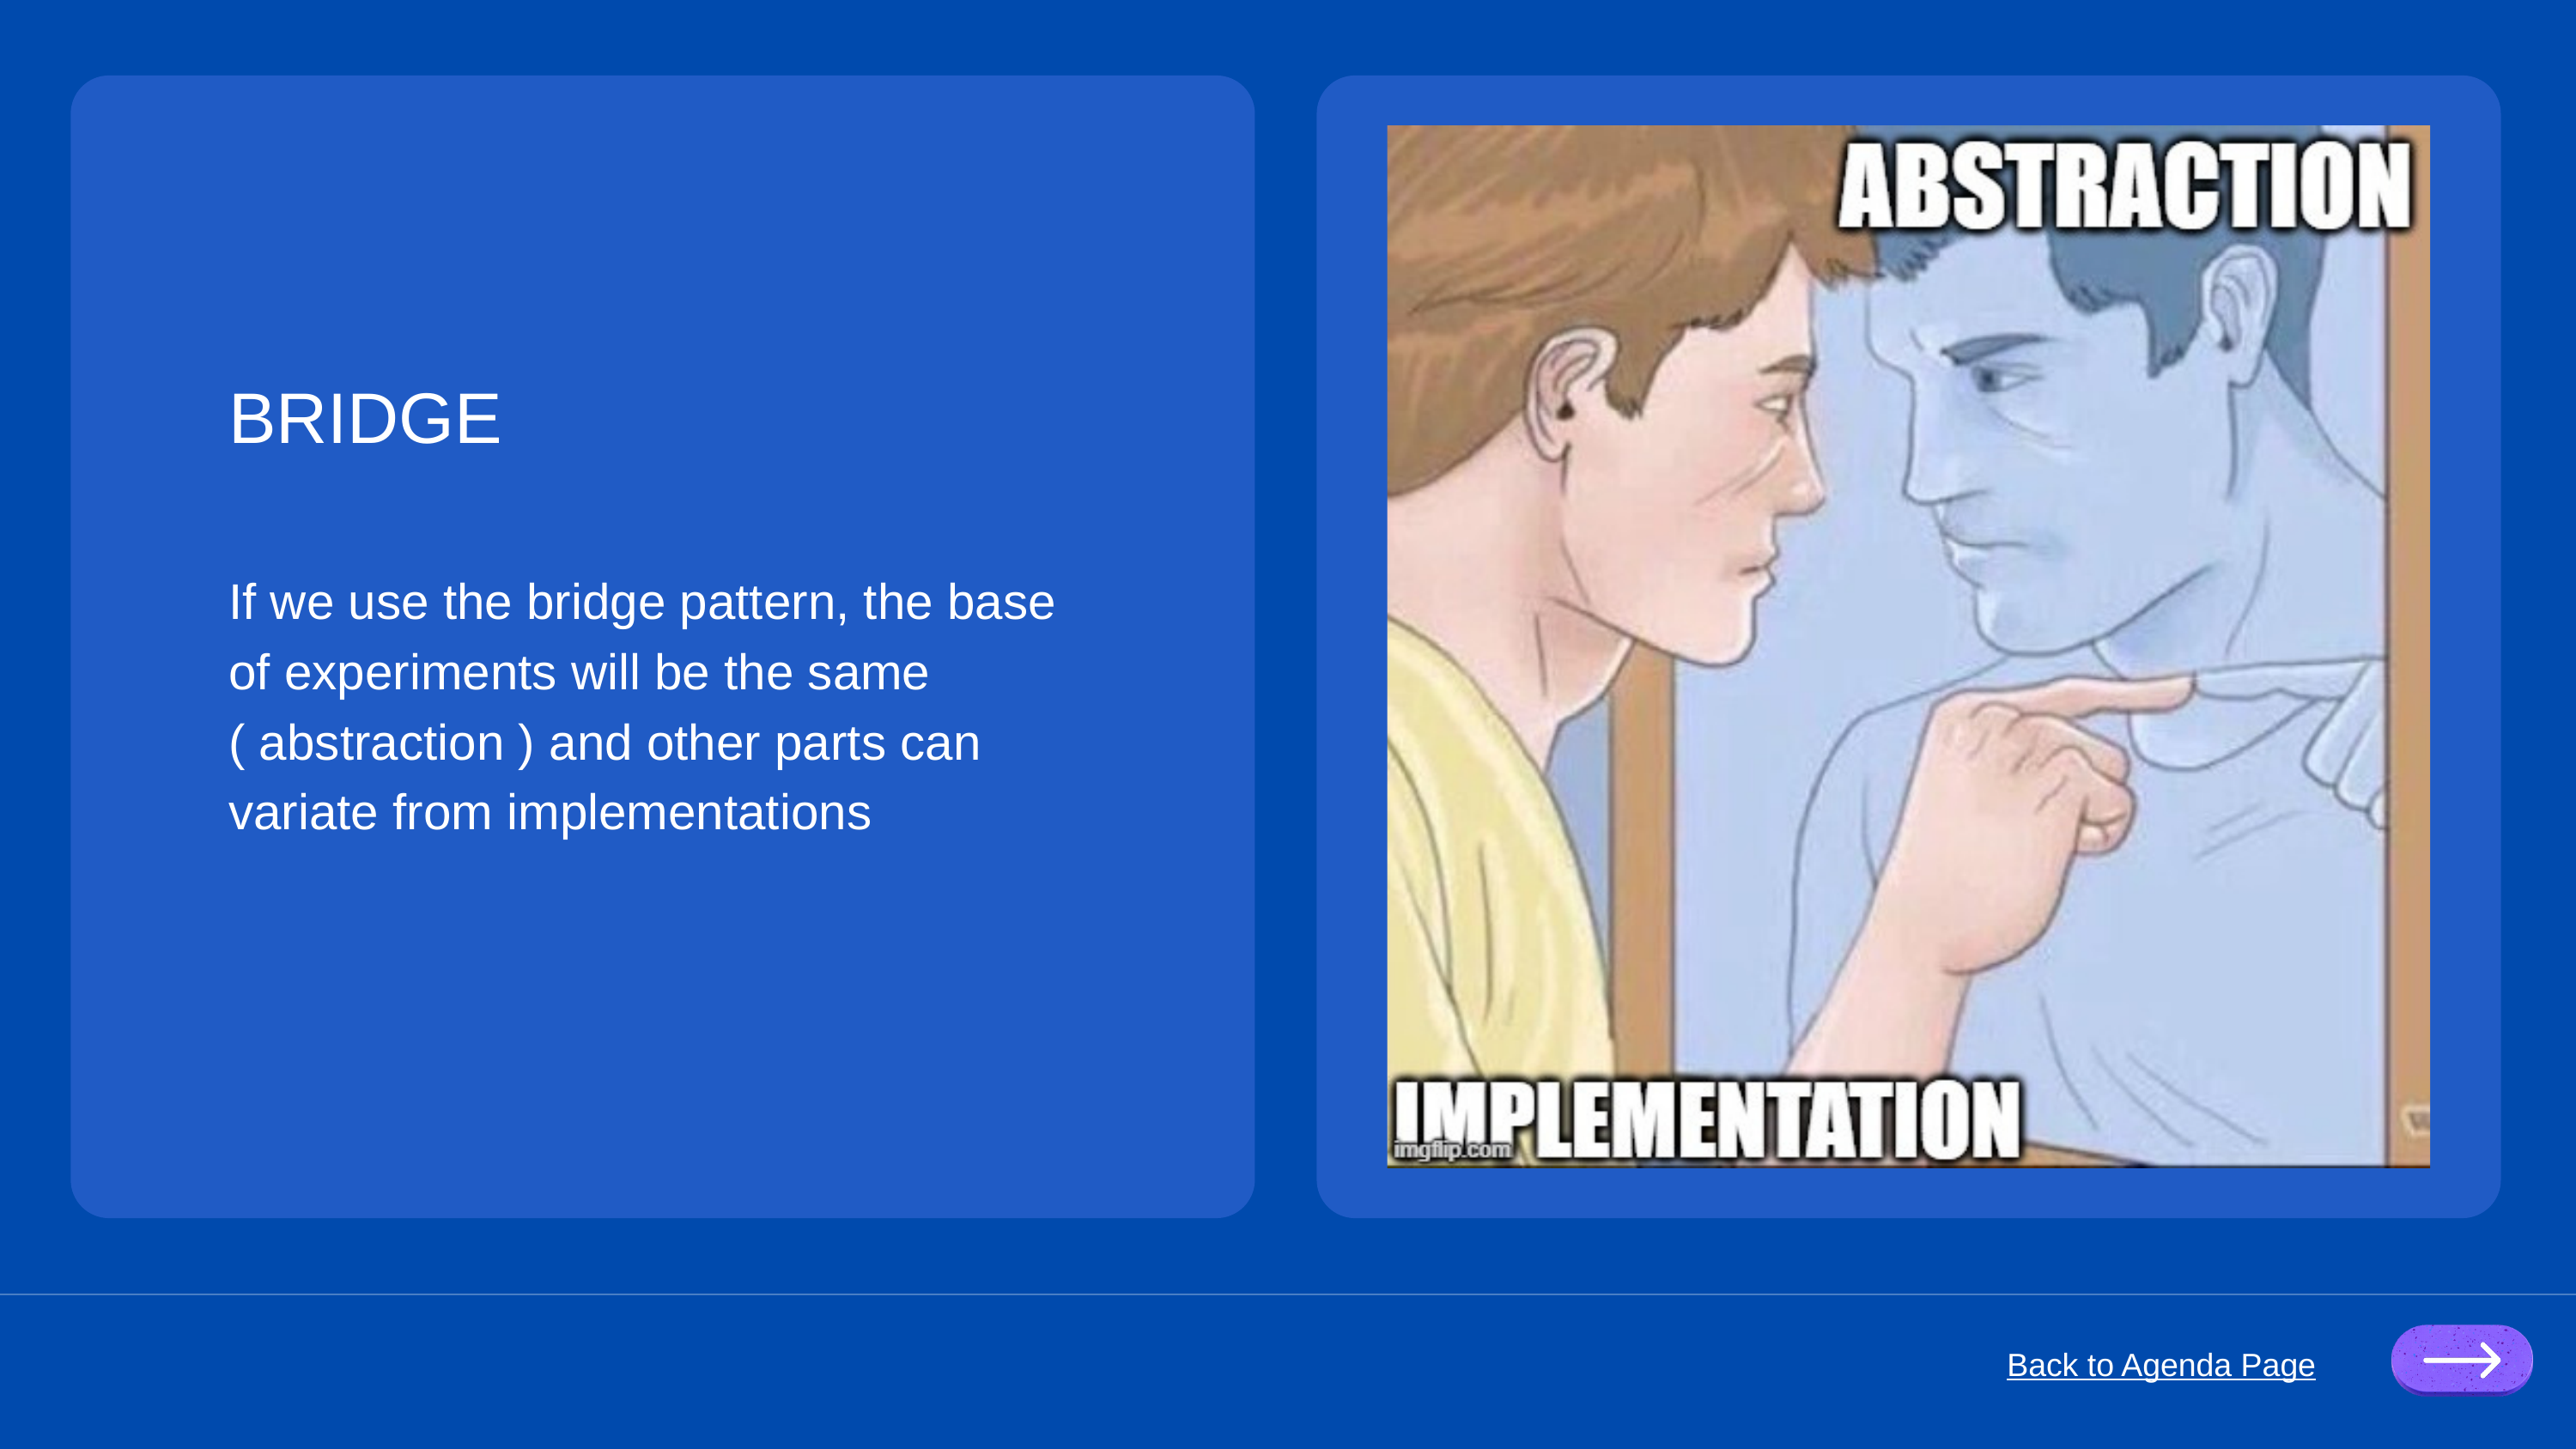

BRIDGE
If we use the bridge pattern, the base of experiments will be the same ( abstraction ) and other parts can variate from implementations

Back to Agenda Page